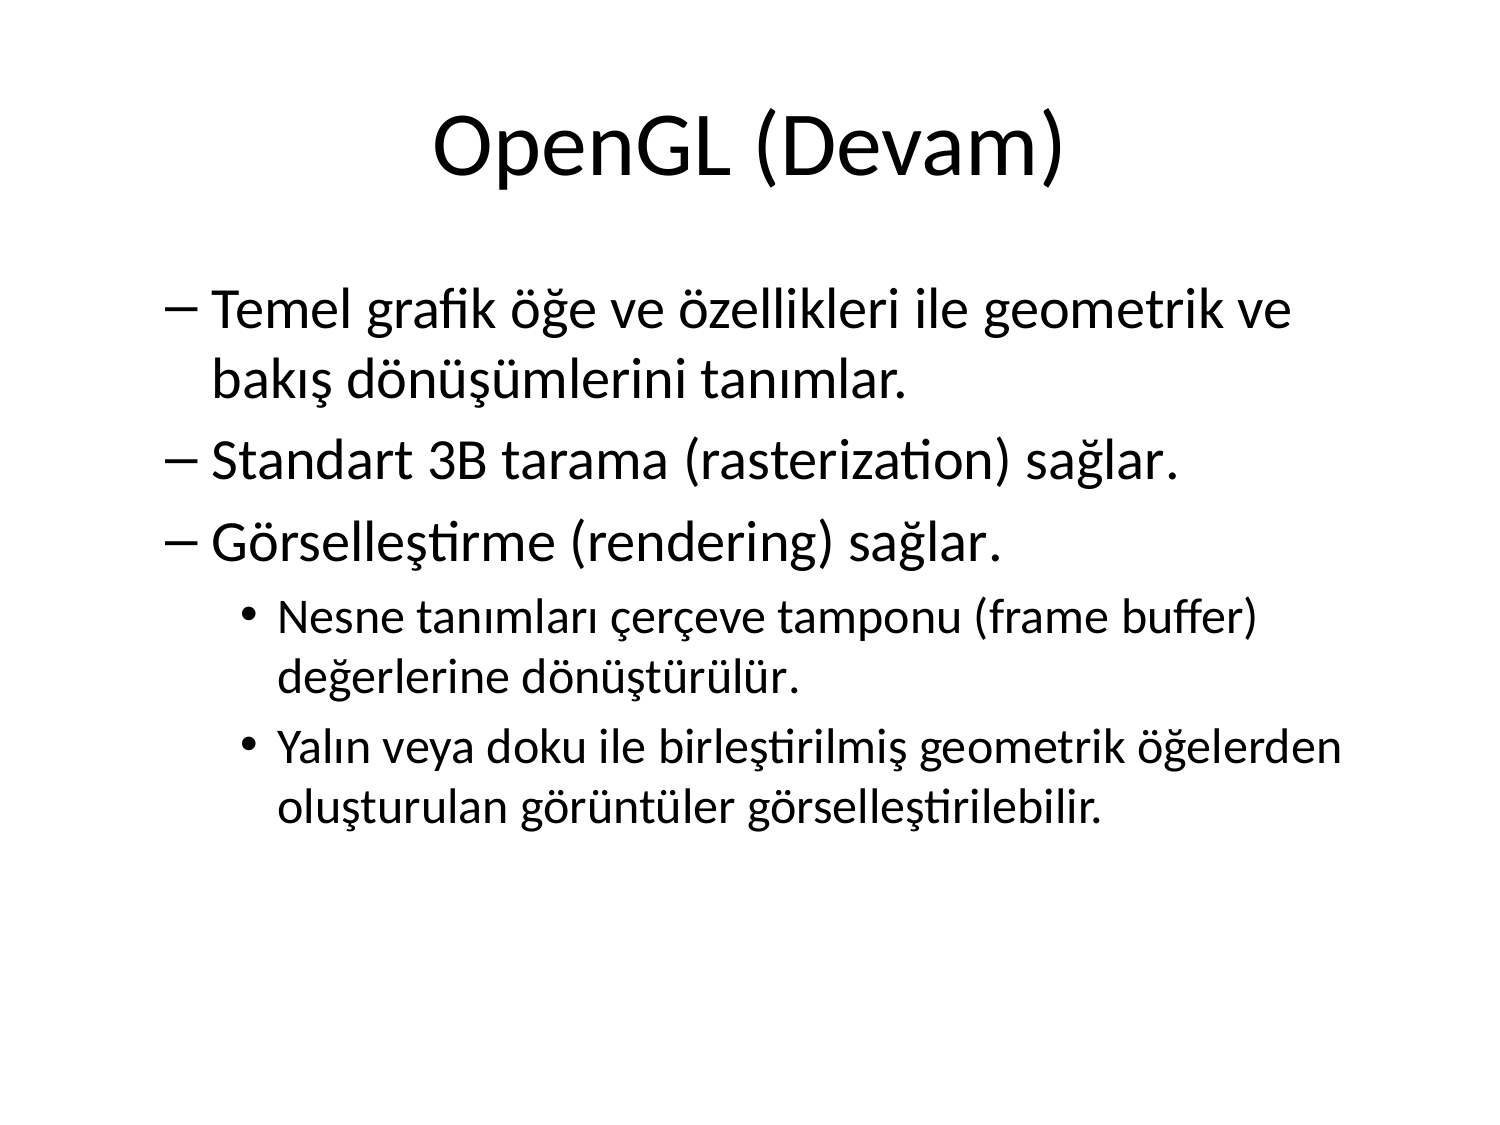

# OpenGL (Devam)
Temel grafik öğe ve özellikleri ile geometrik ve bakış dönüşümlerini tanımlar.
Standart 3B tarama (rasterization) sağlar.
Görselleştirme (rendering) sağlar.
Nesne tanımları çerçeve tamponu (frame buffer) değerlerine dönüştürülür.
Yalın veya doku ile birleştirilmiş geometrik öğelerden oluşturulan görüntüler görselleştirilebilir.